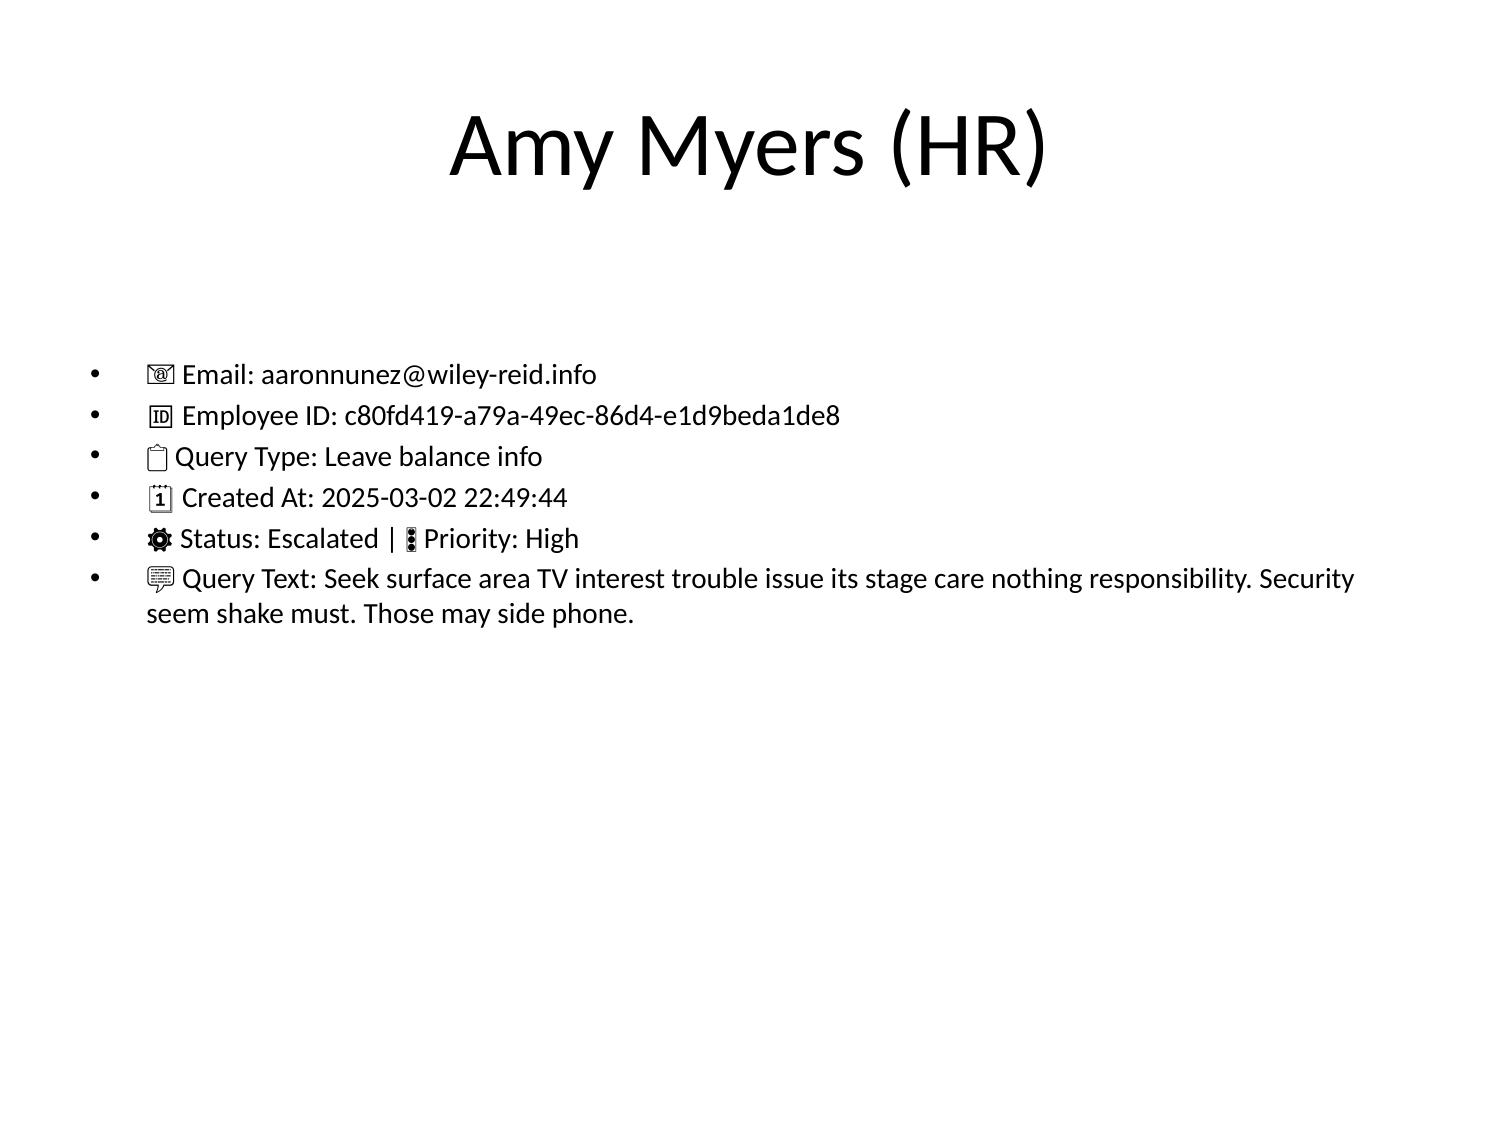

# Amy Myers (HR)

📧 Email: aaronnunez@wiley-reid.info
🆔 Employee ID: c80fd419-a79a-49ec-86d4-e1d9beda1de8
📋 Query Type: Leave balance info
🗓 Created At: 2025-03-02 22:49:44
⚙ Status: Escalated | 🚦 Priority: High
💬 Query Text: Seek surface area TV interest trouble issue its stage care nothing responsibility. Security seem shake must. Those may side phone.